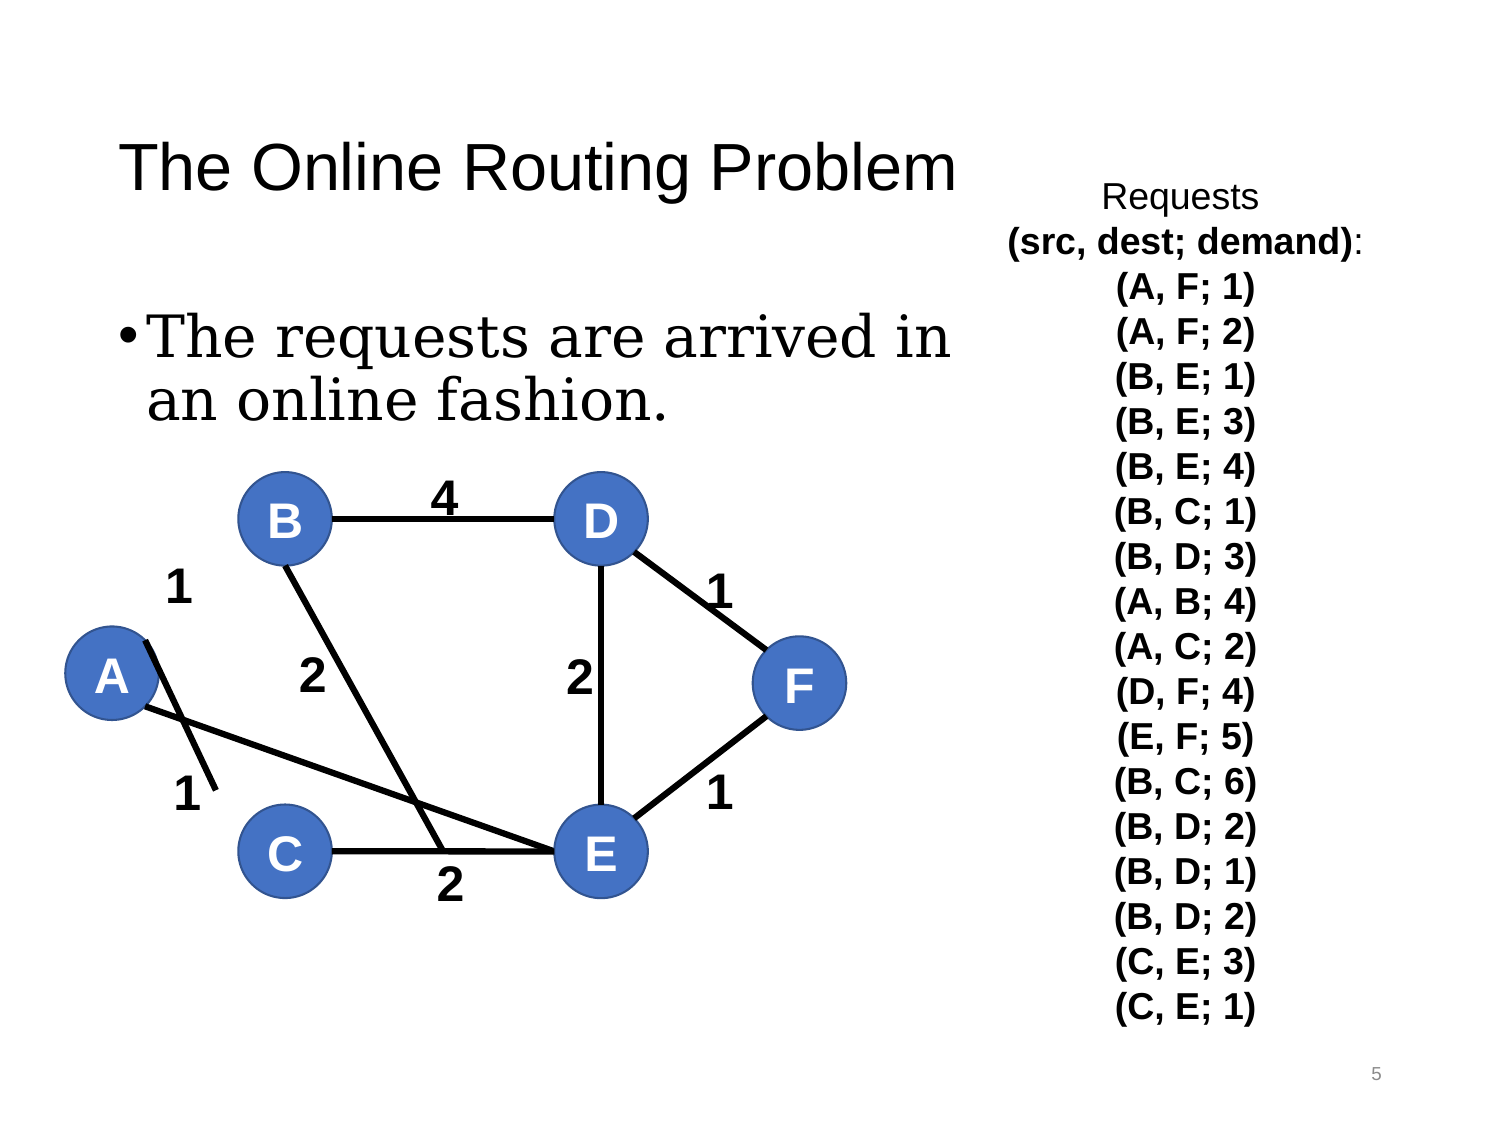

# The Online Routing Problem
Requests
(src, dest; demand):
(A, F; 1)
(A, F; 2)
(B, E; 1)
(B, E; 3)
(B, E; 4)
(B, C; 1)
(B, D; 3)
(A, B; 4)
(A, C; 2)
(D, F; 4)
(E, F; 5)
(B, C; 6)
(B, D; 2)
(B, D; 1)
(B, D; 2)
(C, E; 3)
(C, E; 1)
The requests are arrived in
an online fashion.
4
D
B
1
1
A
2
F
2
1
1
C
E
2
5